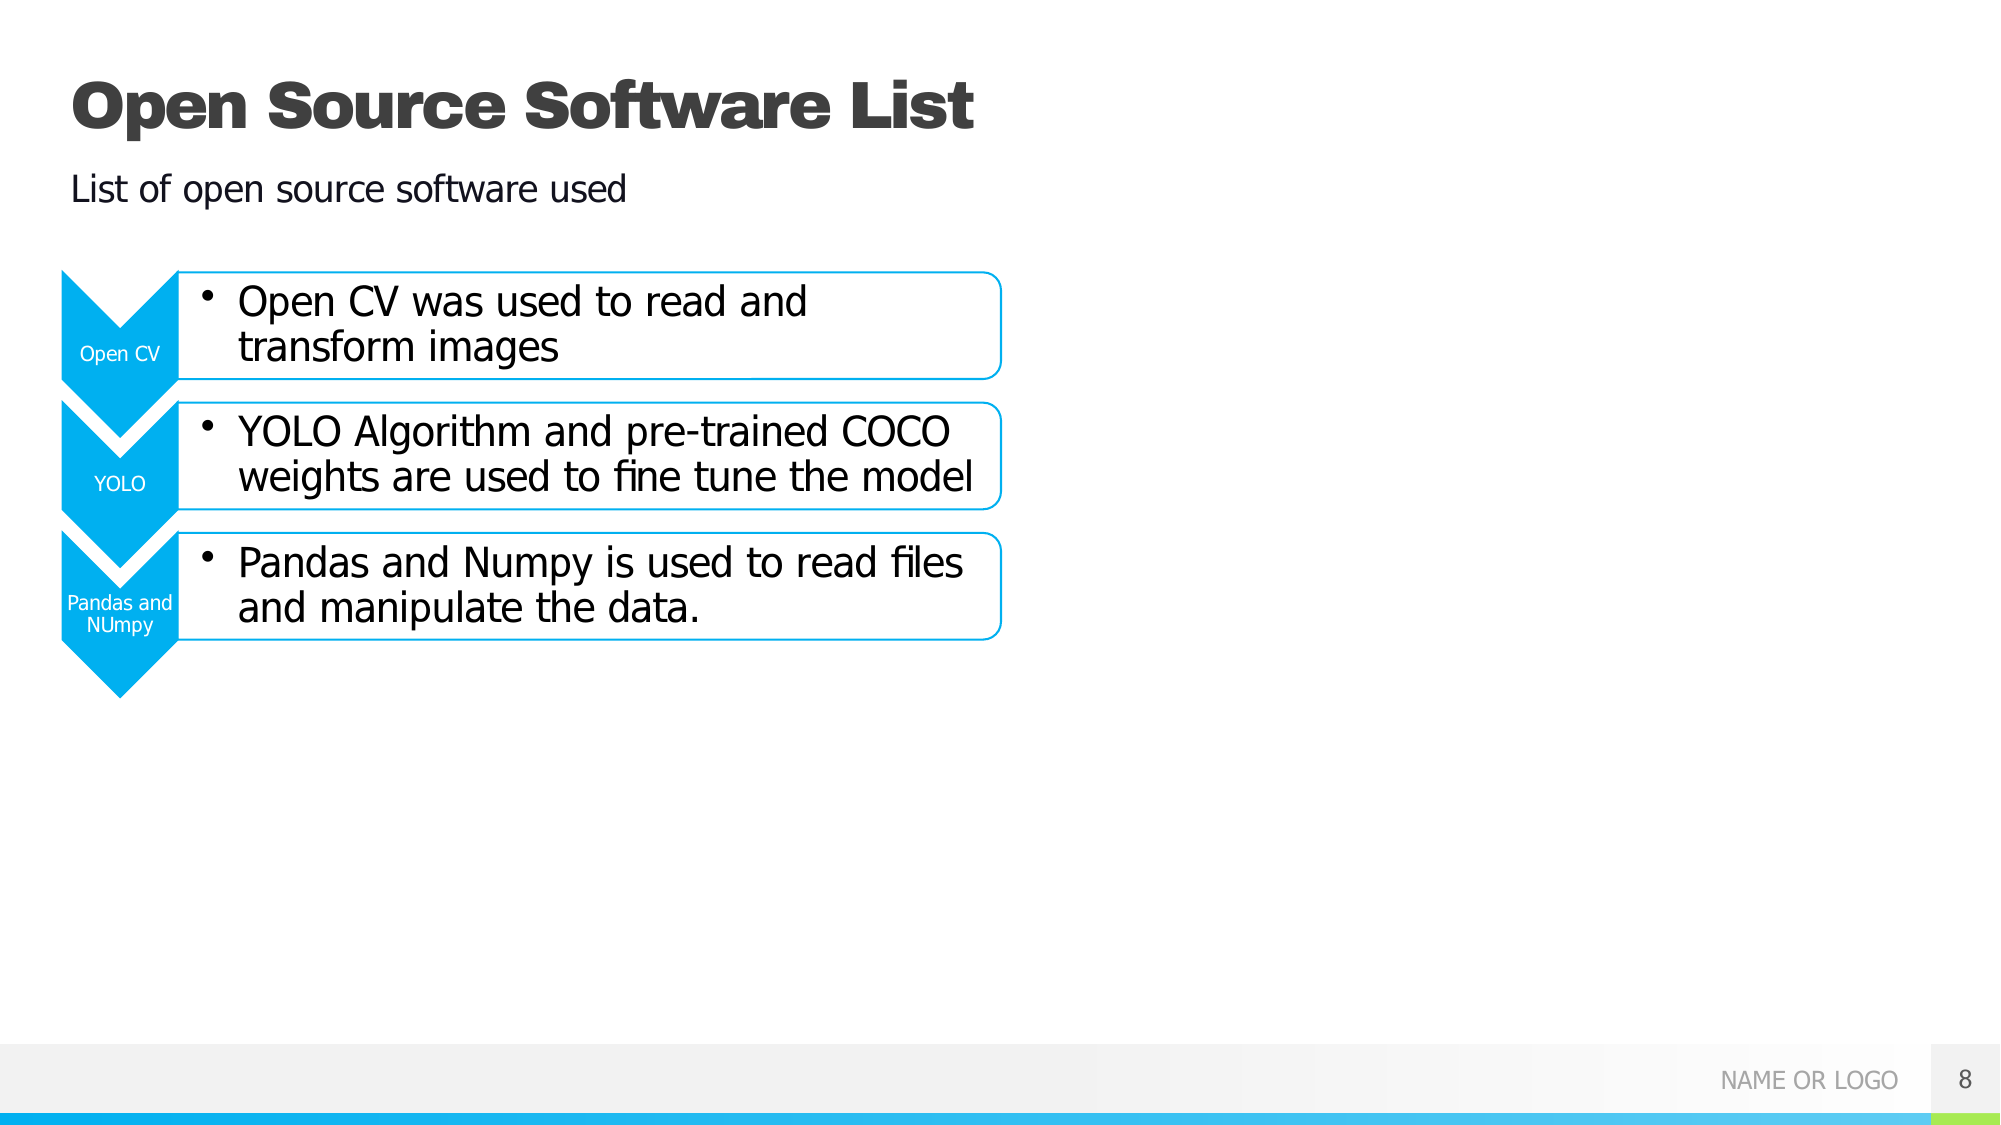

# Open Source Software List
List of open source software used

Open CV
Open CV was used to read and transform images
YOLO
YOLO Algorithm and pre-trained COCO weights are used to fine tune the model
Pandas and NUmpy
Pandas and Numpy is used to read files and manipulate the data.
8